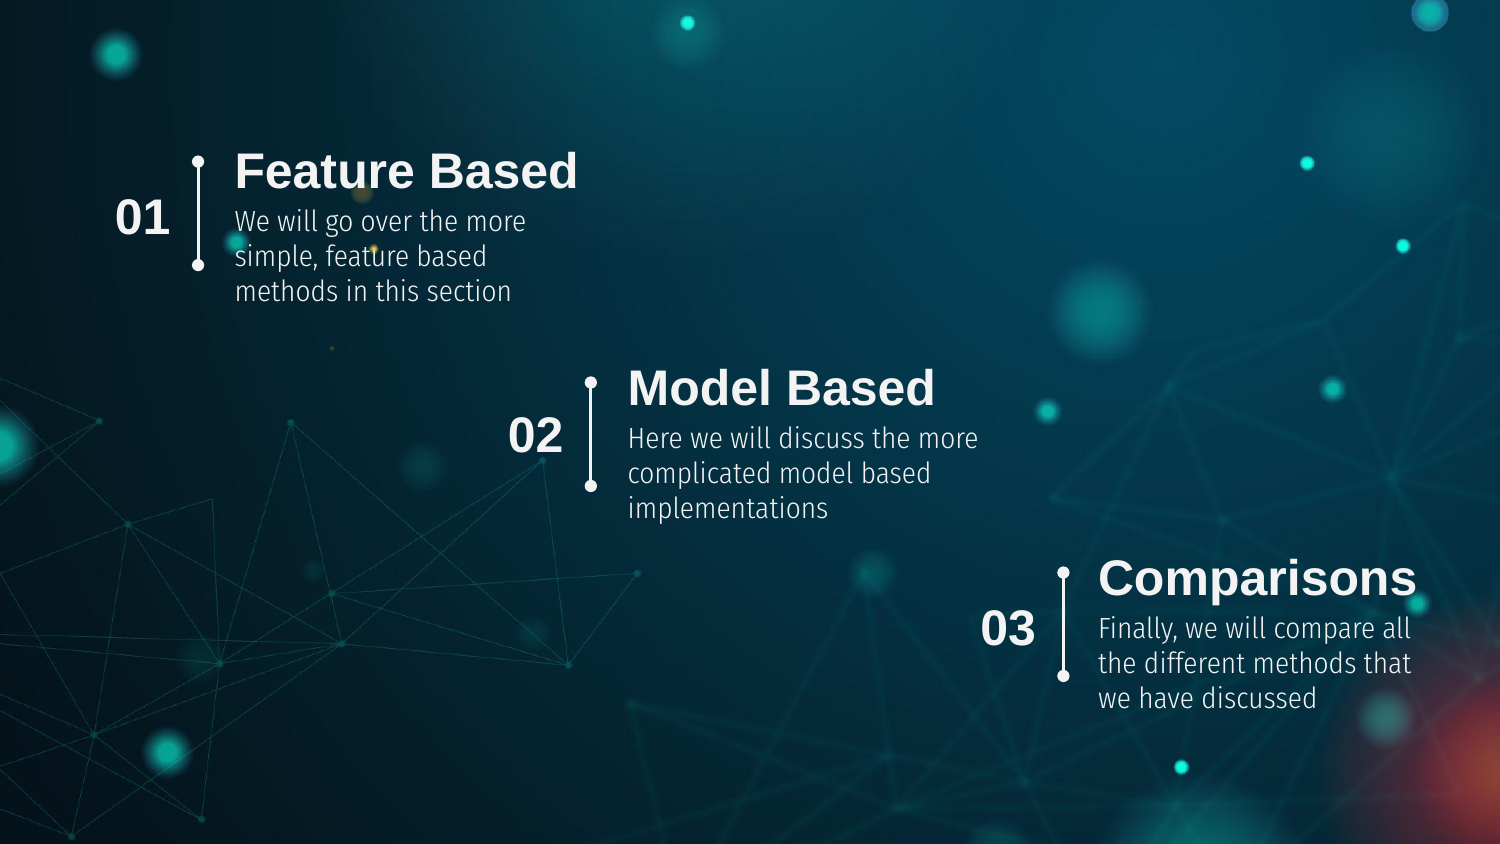

# Feature Based
01
We will go over the more simple, feature based methods in this section
Model Based
02
Here we will discuss the more complicated model based implementations
Comparisons
03
Finally, we will compare all the different methods that we have discussed